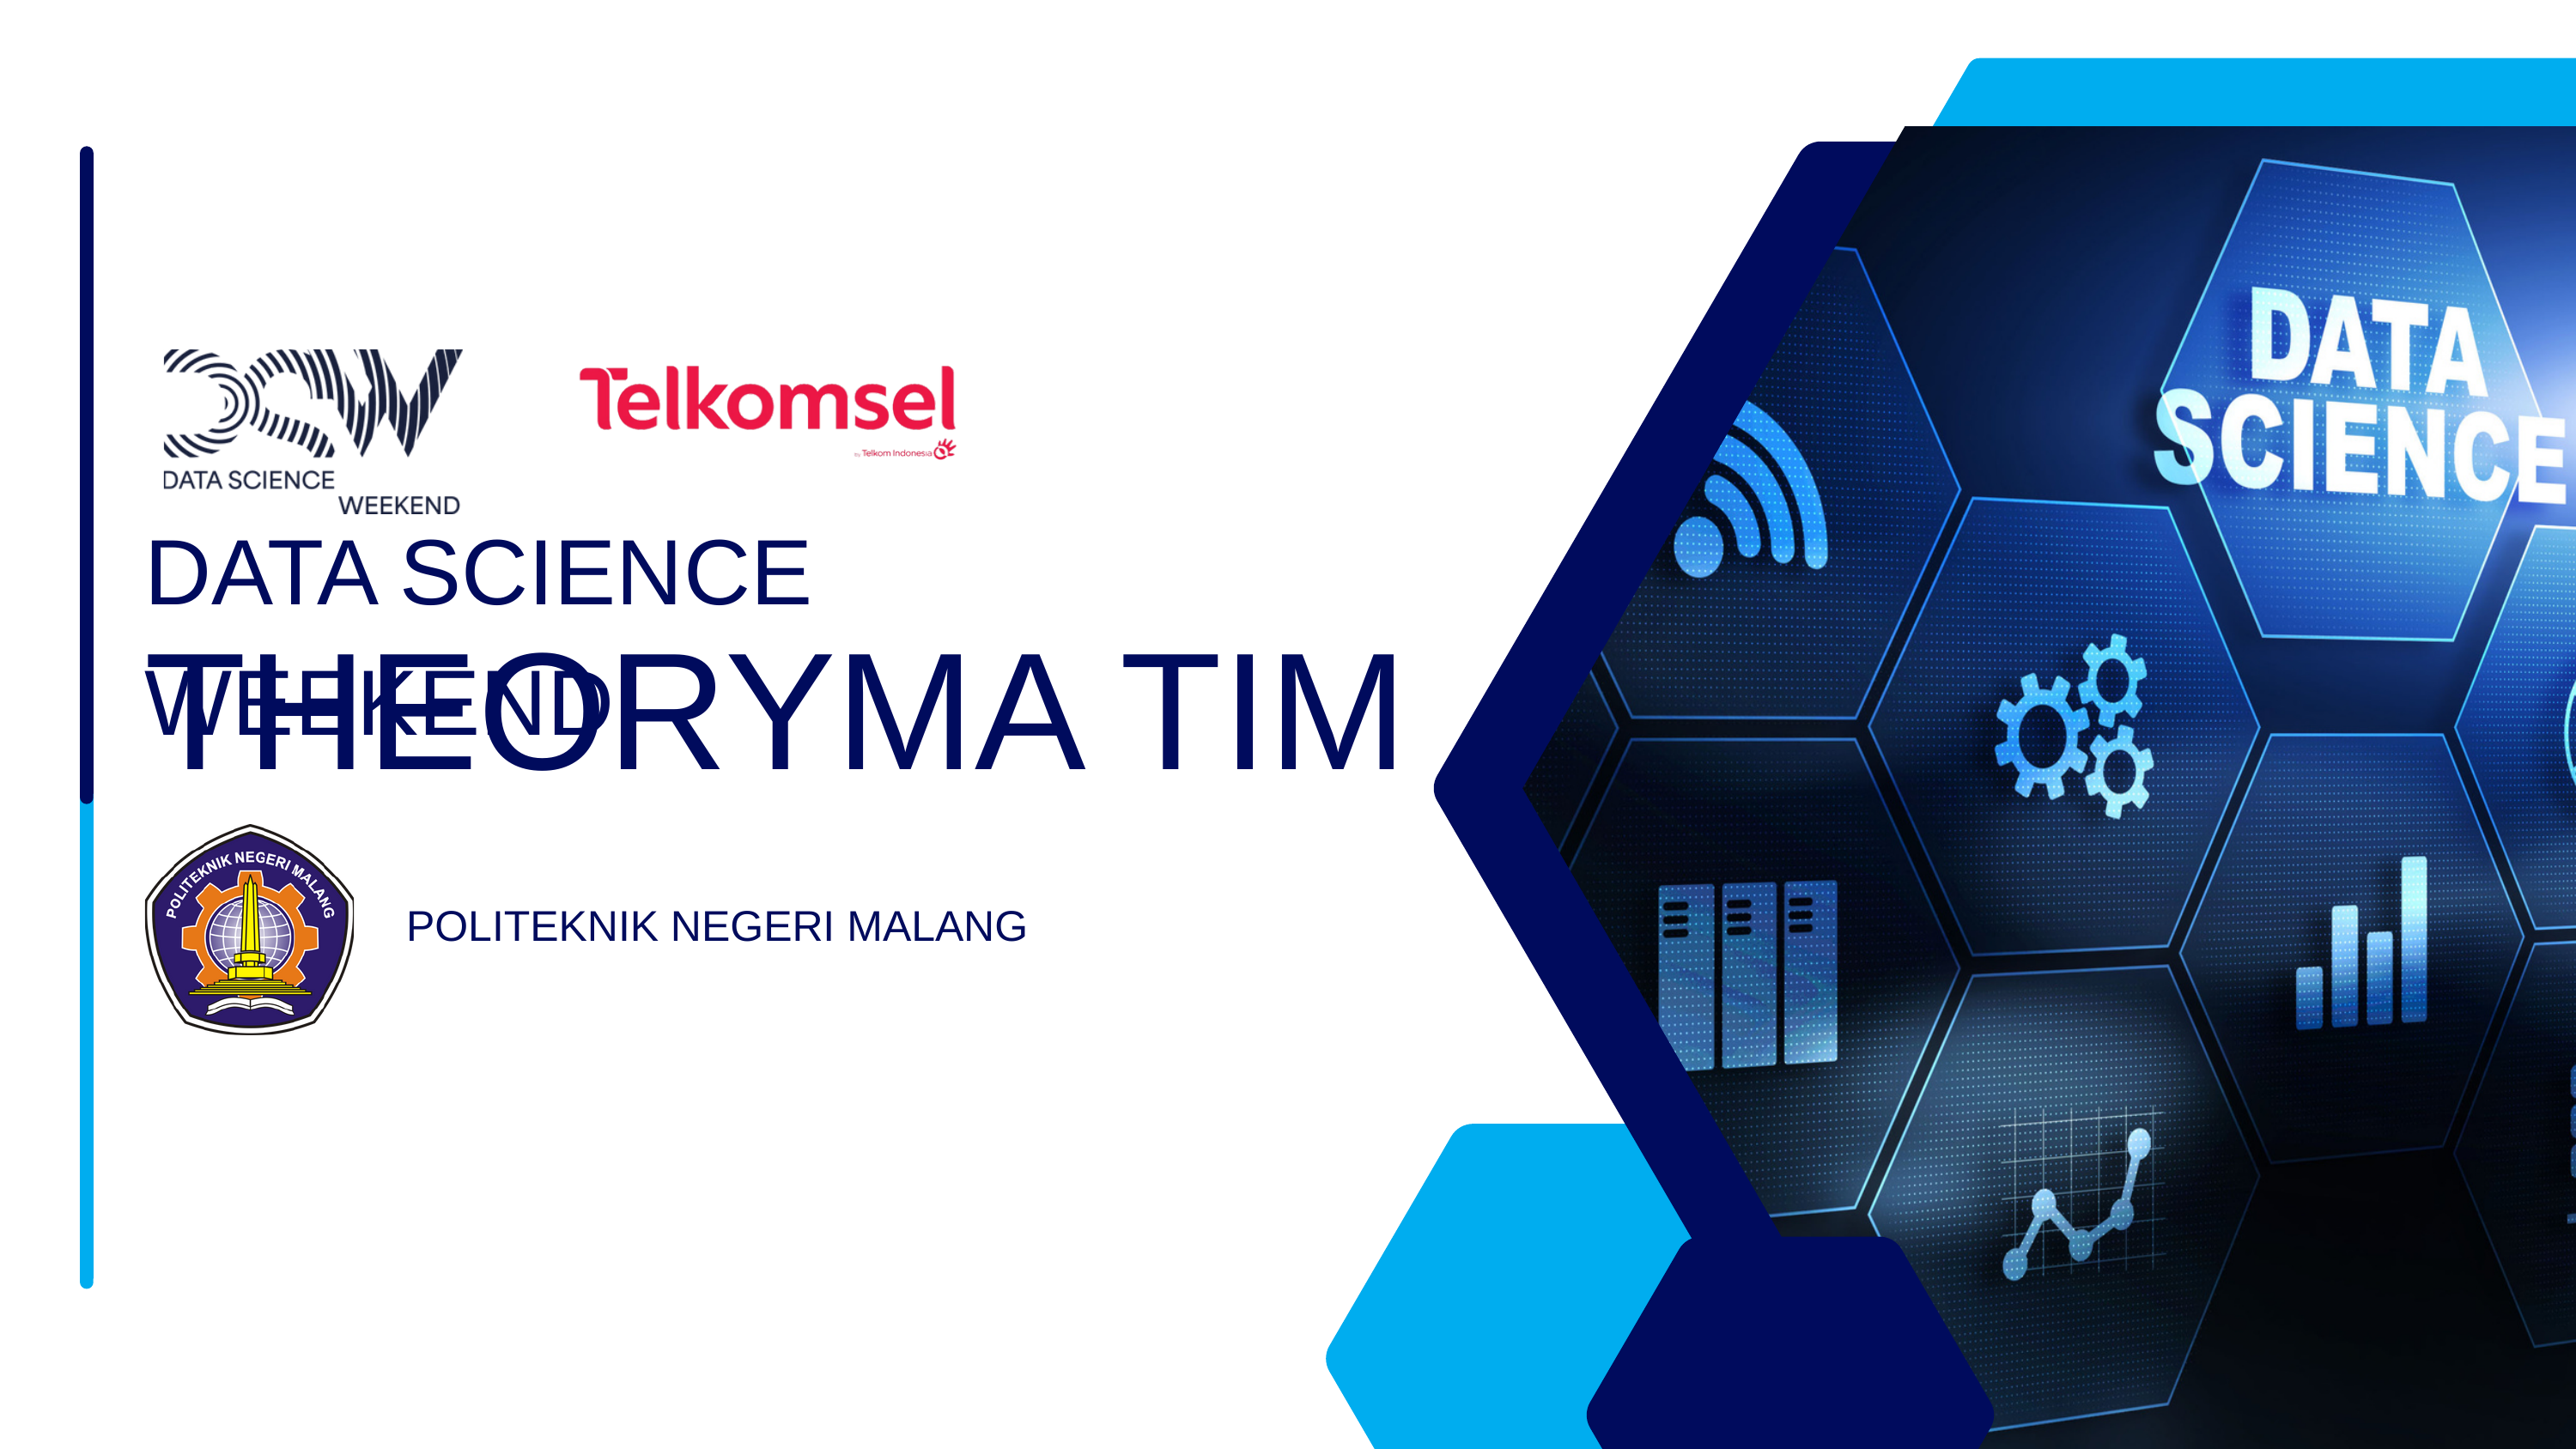

DATA SCIENCE WEEKEND
THEORYMA TIM

POLITEKNIK NEGERI MALANG